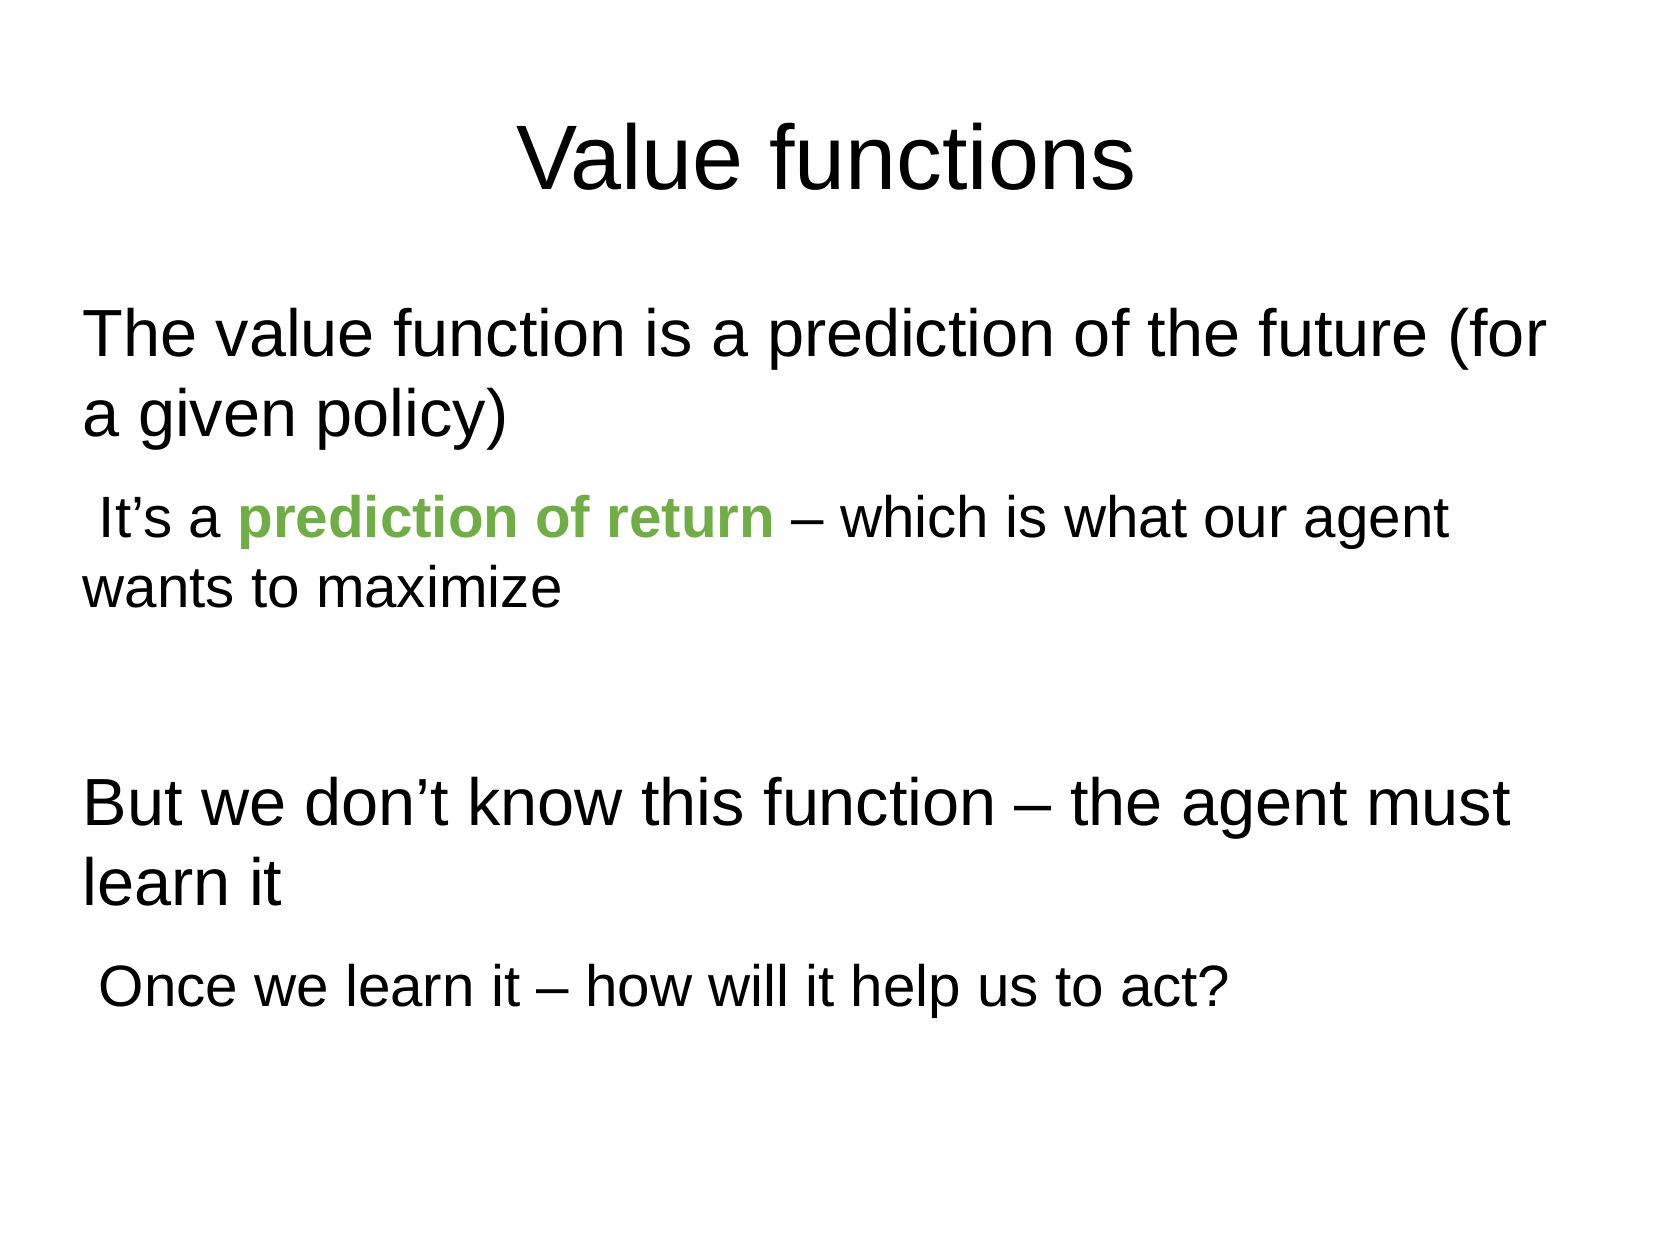

Value functions
The value function is a prediction of the future (for a given policy)
 It’s a prediction of return – which is what our agent wants to maximize

But we don’t know this function – the agent must learn it
 Once we learn it – how will it help us to act?